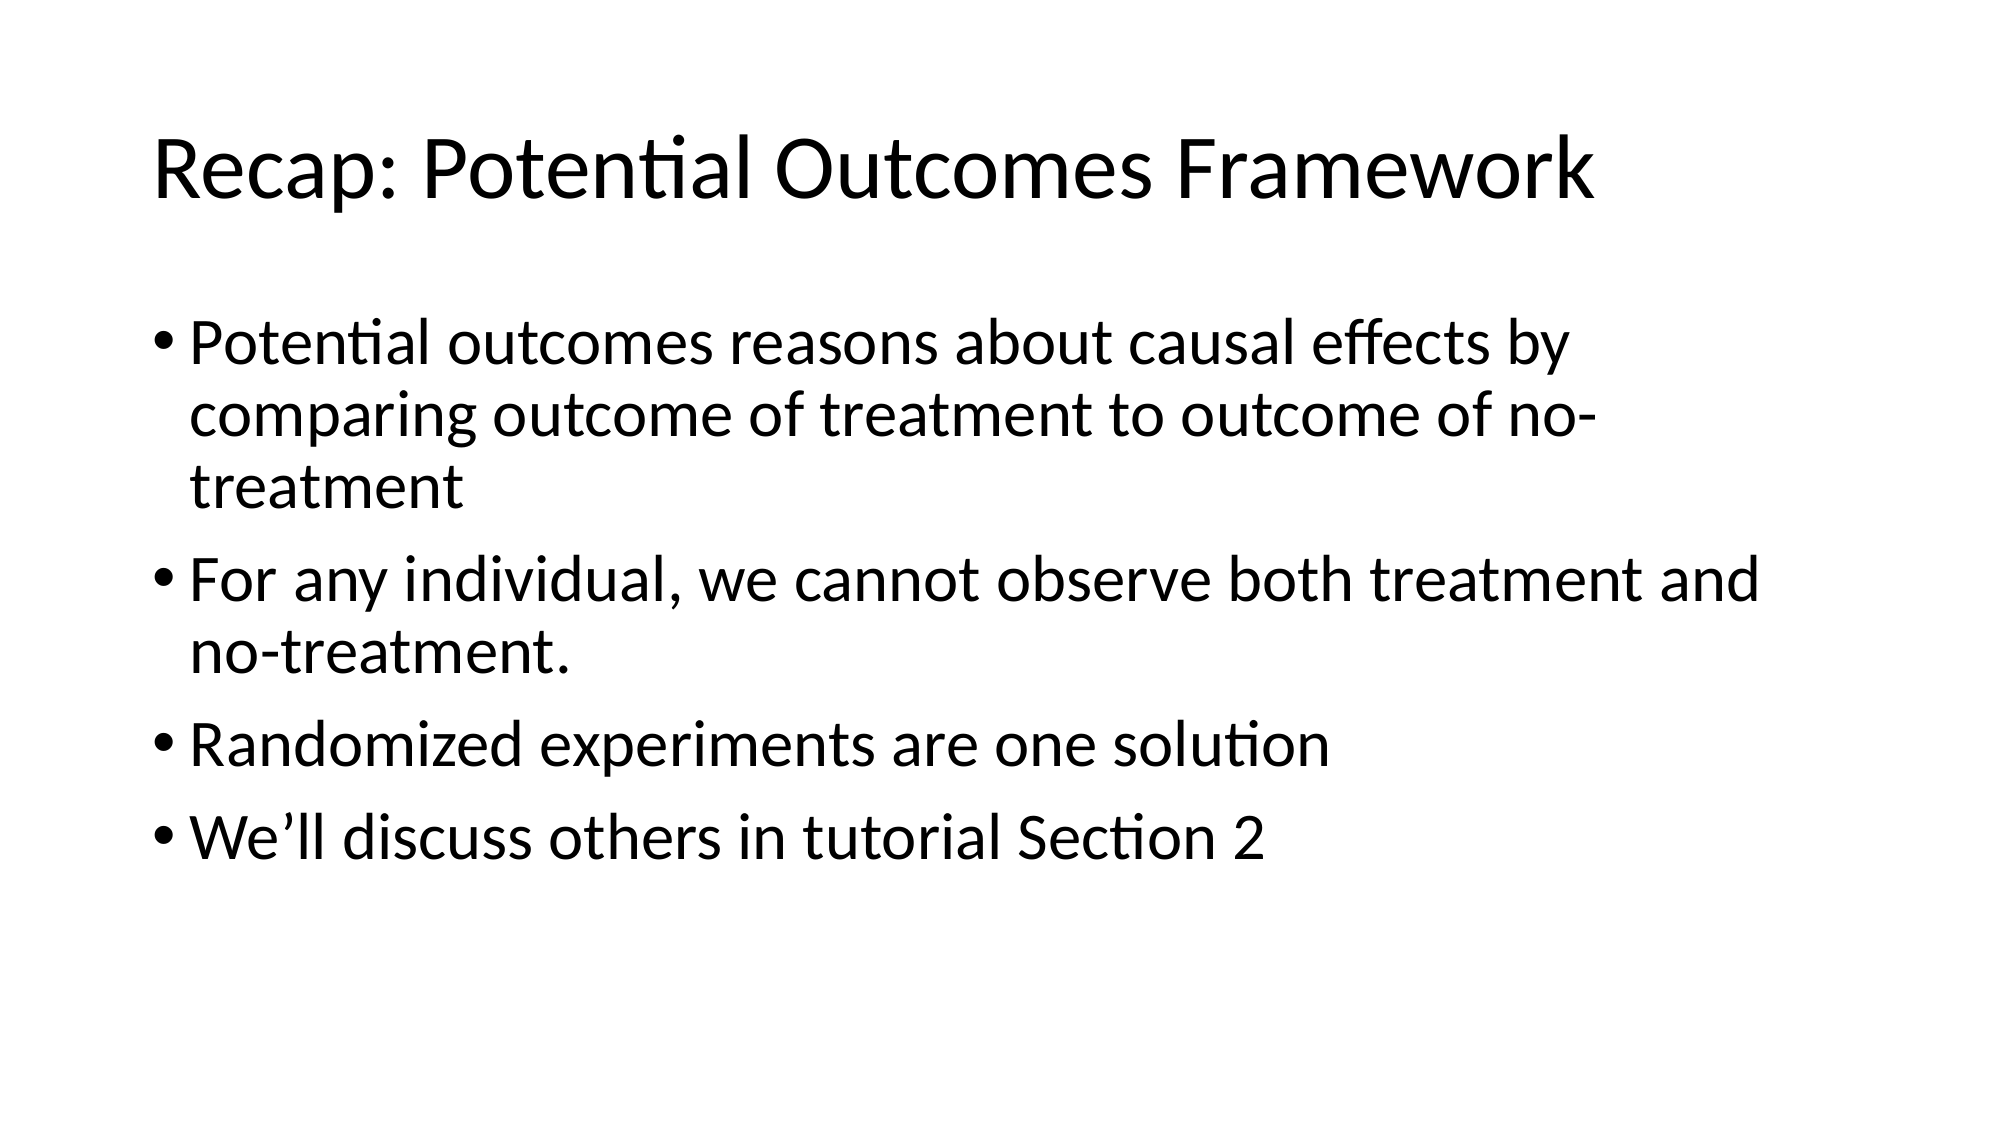

# Recap: Potential Outcomes Framework
Potential outcomes reasons about causal effects by comparing outcome of treatment to outcome of no-treatment
For any individual, we cannot observe both treatment and no-treatment.
Randomized experiments are one solution
We’ll discuss others in tutorial Section 2